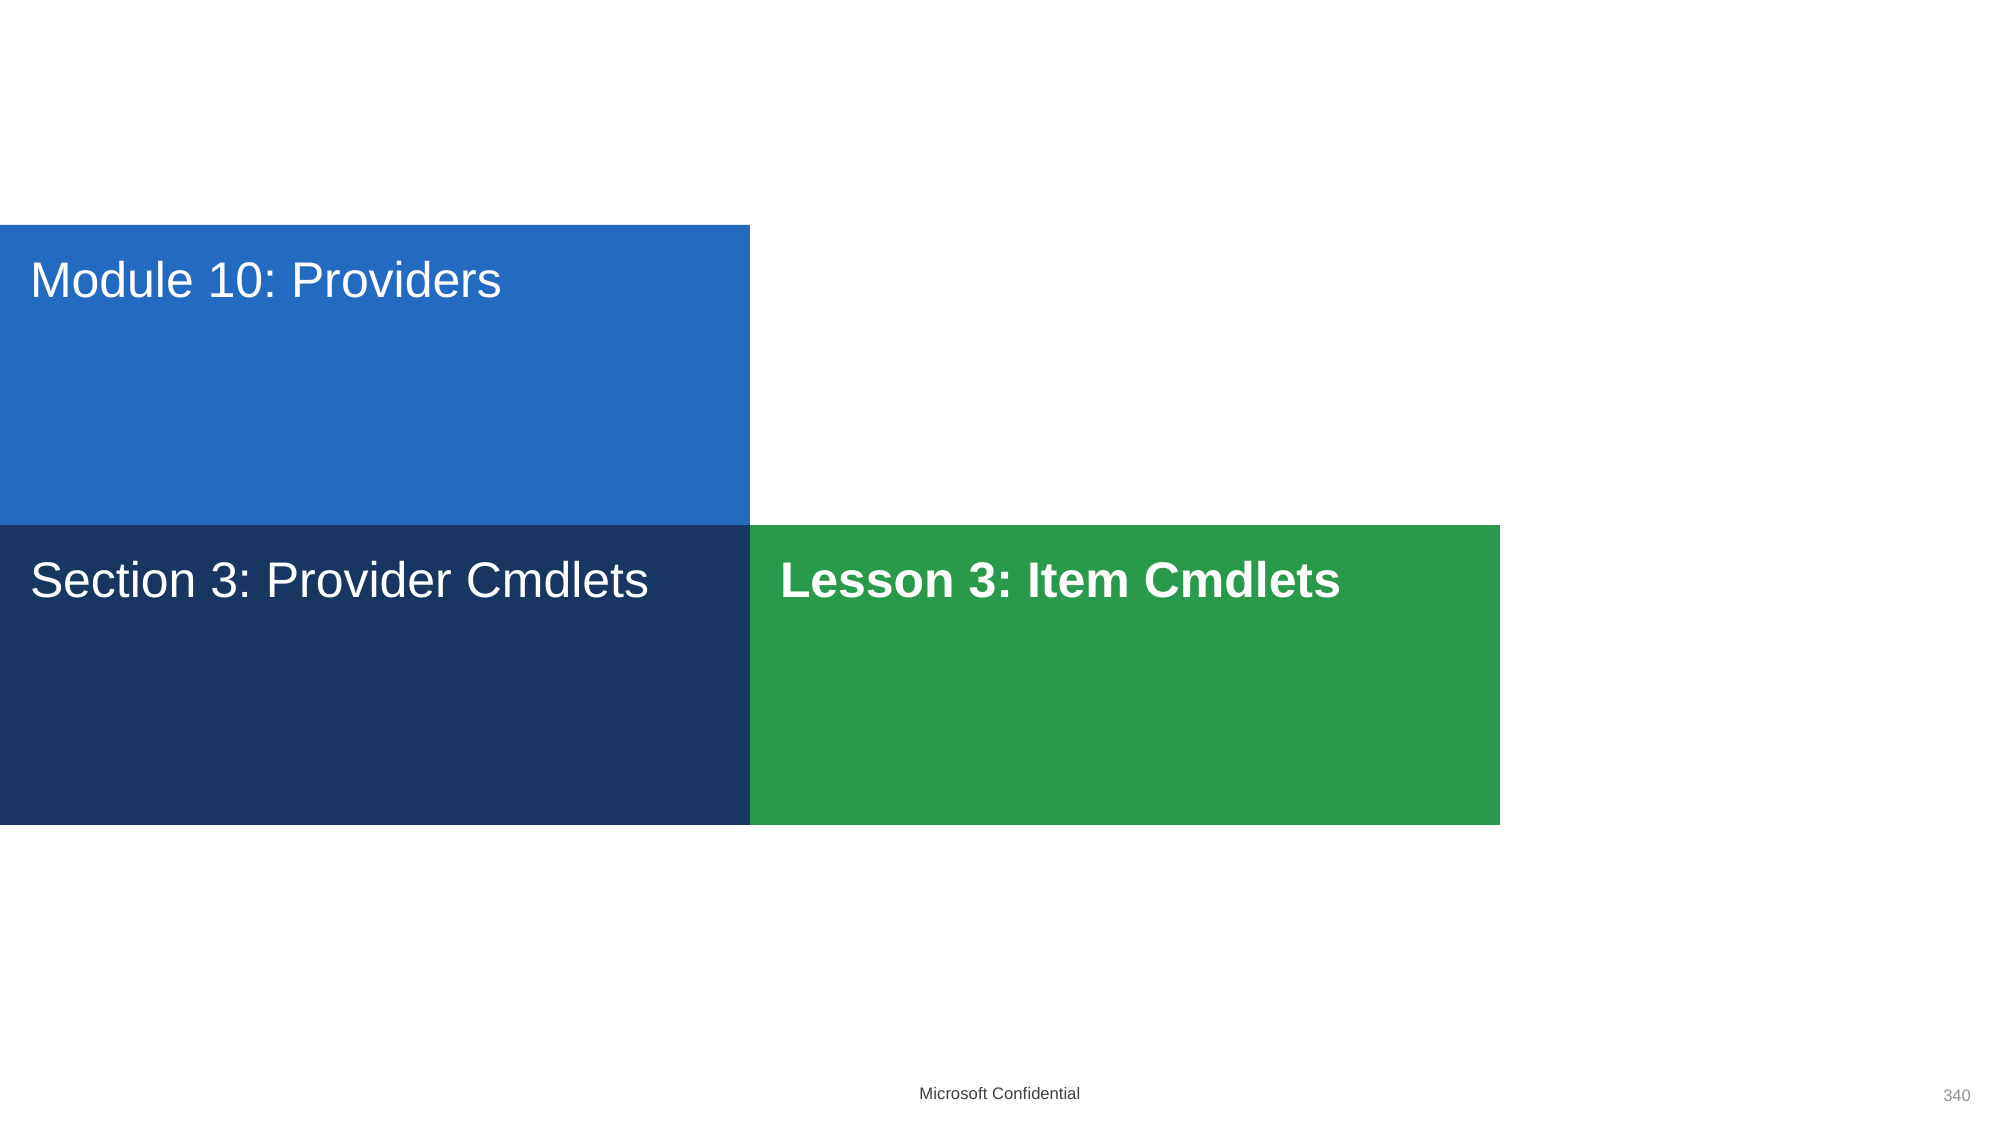

# Module 10: Providers
Section 3: Provider Cmdlets
Lesson 3: Item Cmdlets
340